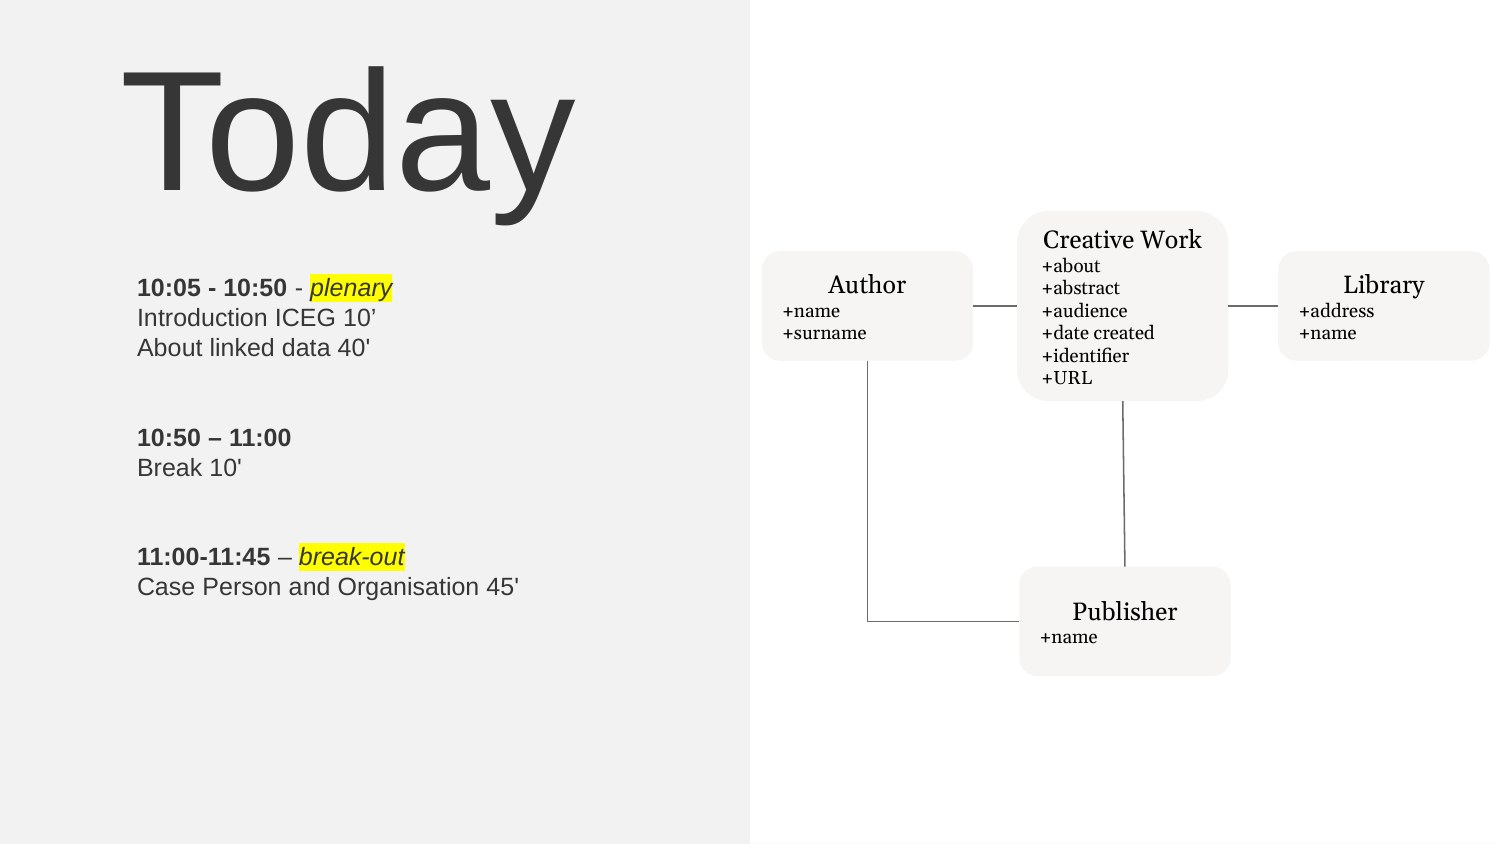

Today
Creative Work
+about
+abstract
+audience
+date created
+identifier
+URL
Author
+name
+surname
Library
+address
+name
10:05 - 10:50 - plenary​
Introduction ICEG 10’​
About linked data 40'

10:50 – 11:00
Break 10'

11:00-11:45 – break-out
Case Person and Organisation 45'

Publisher
+name